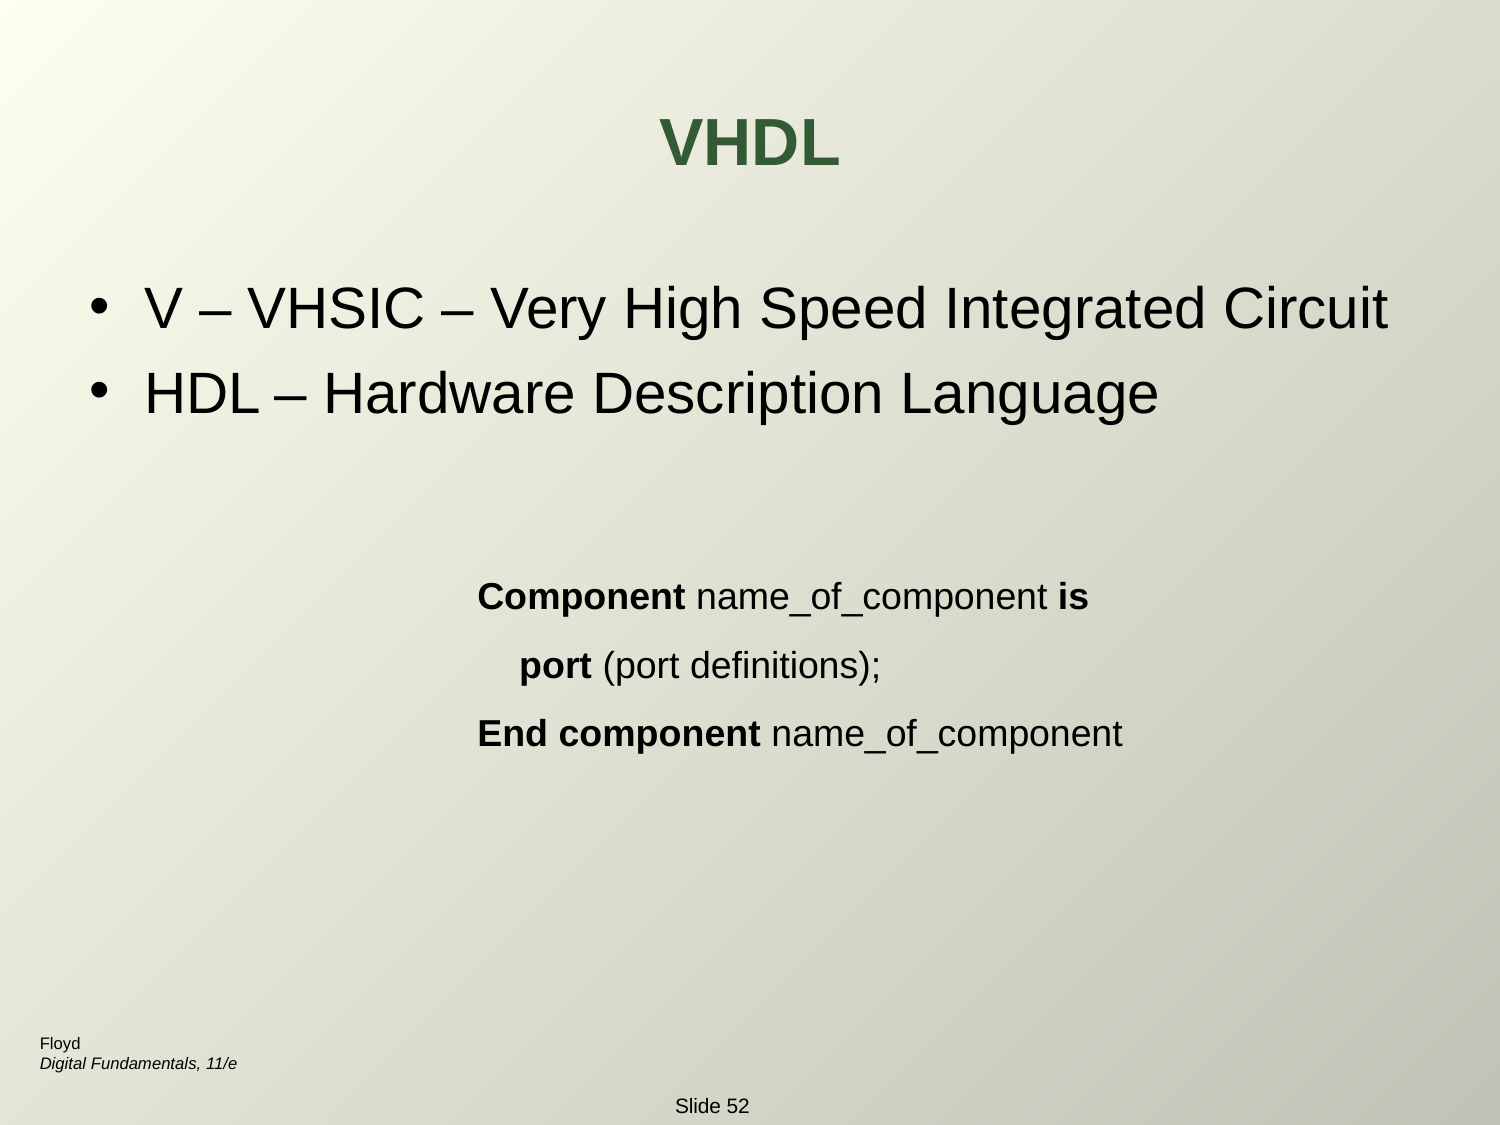

# VHDL
V – VHSIC – Very High Speed Integrated Circuit
HDL – Hardware Description Language
Component name_of_component is
    port (port definitions);
End component name_of_component